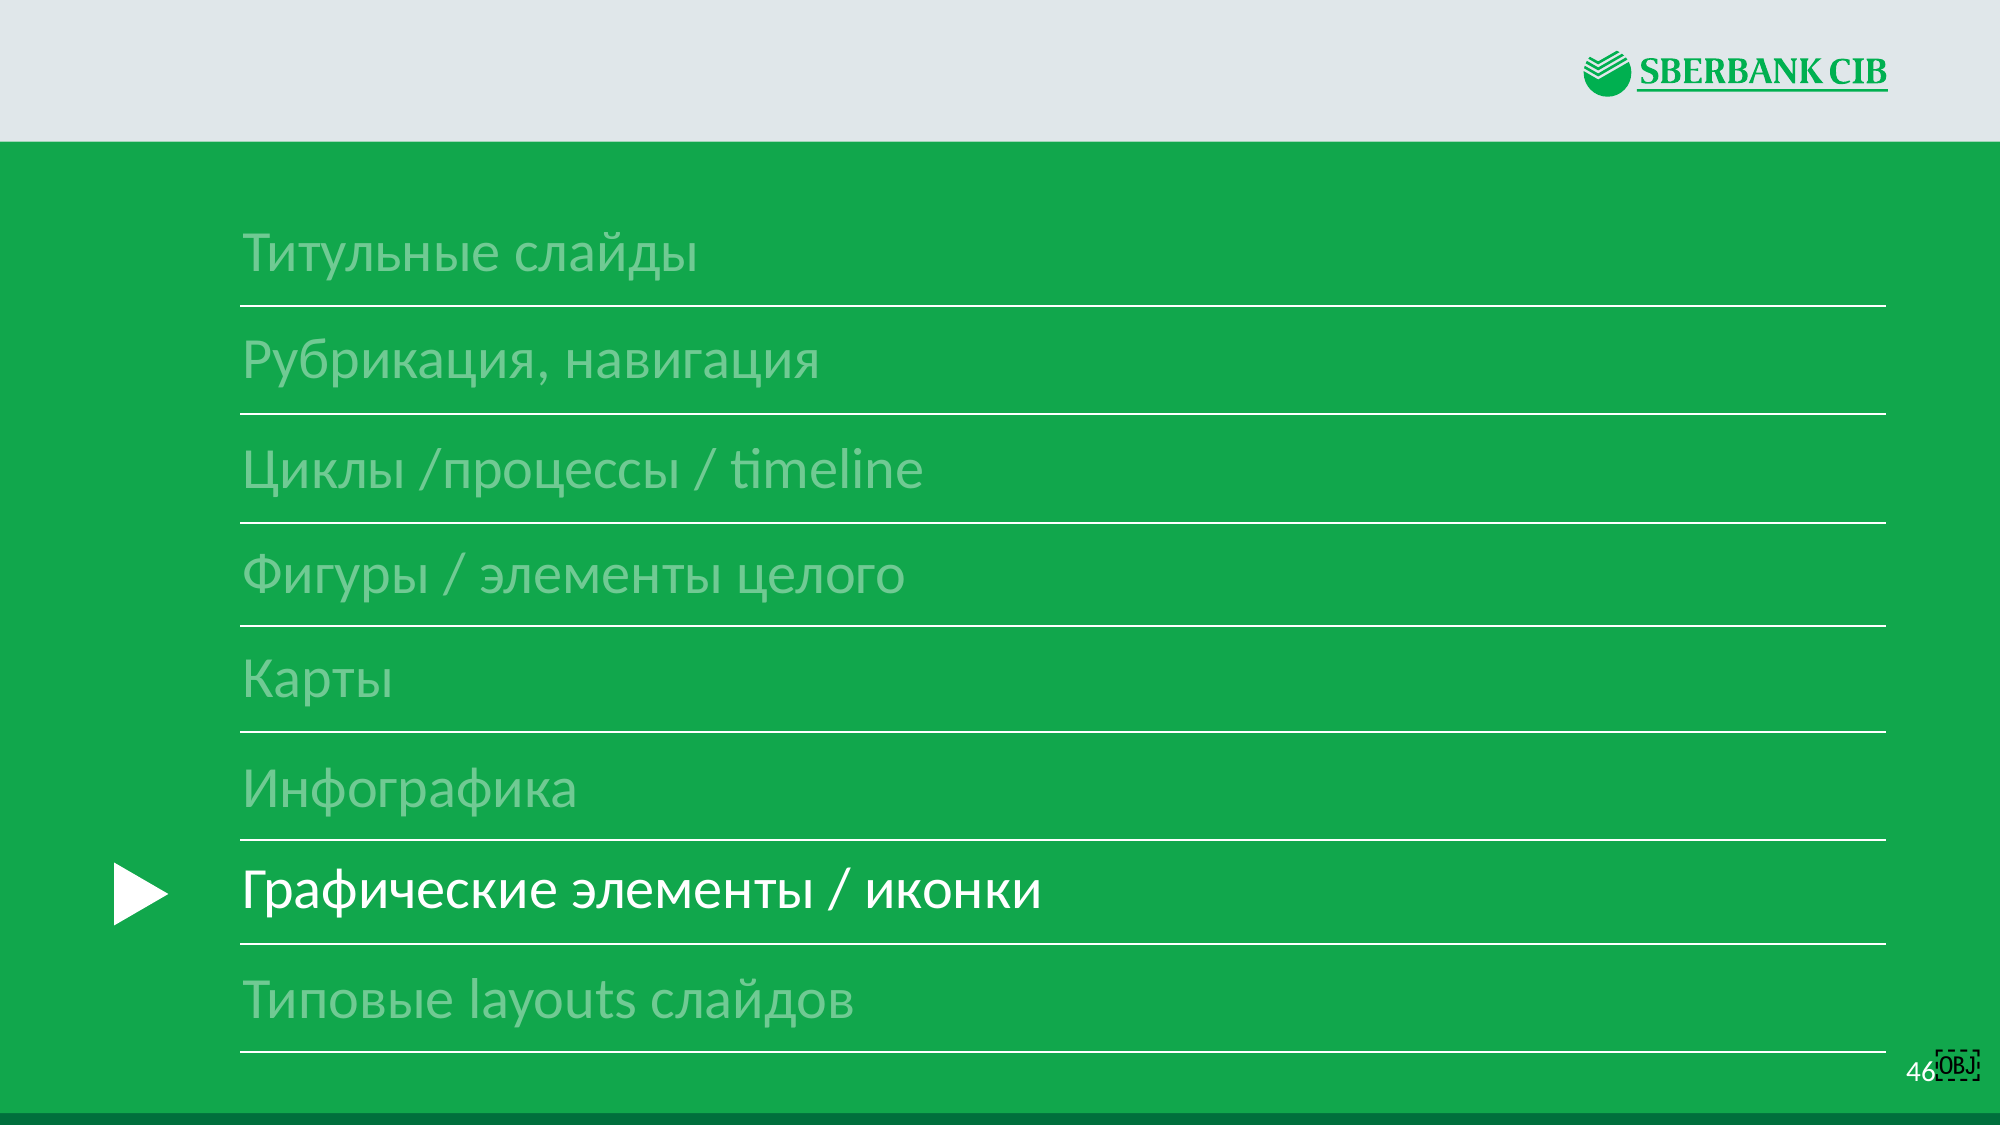

#
Титульные слайды
Рубрикация, навигация
Циклы /процессы / timeline
Фигуры / элементы целого
Карты
Инфографика
Графические элементы / иконки

Типовые layouts слайдов